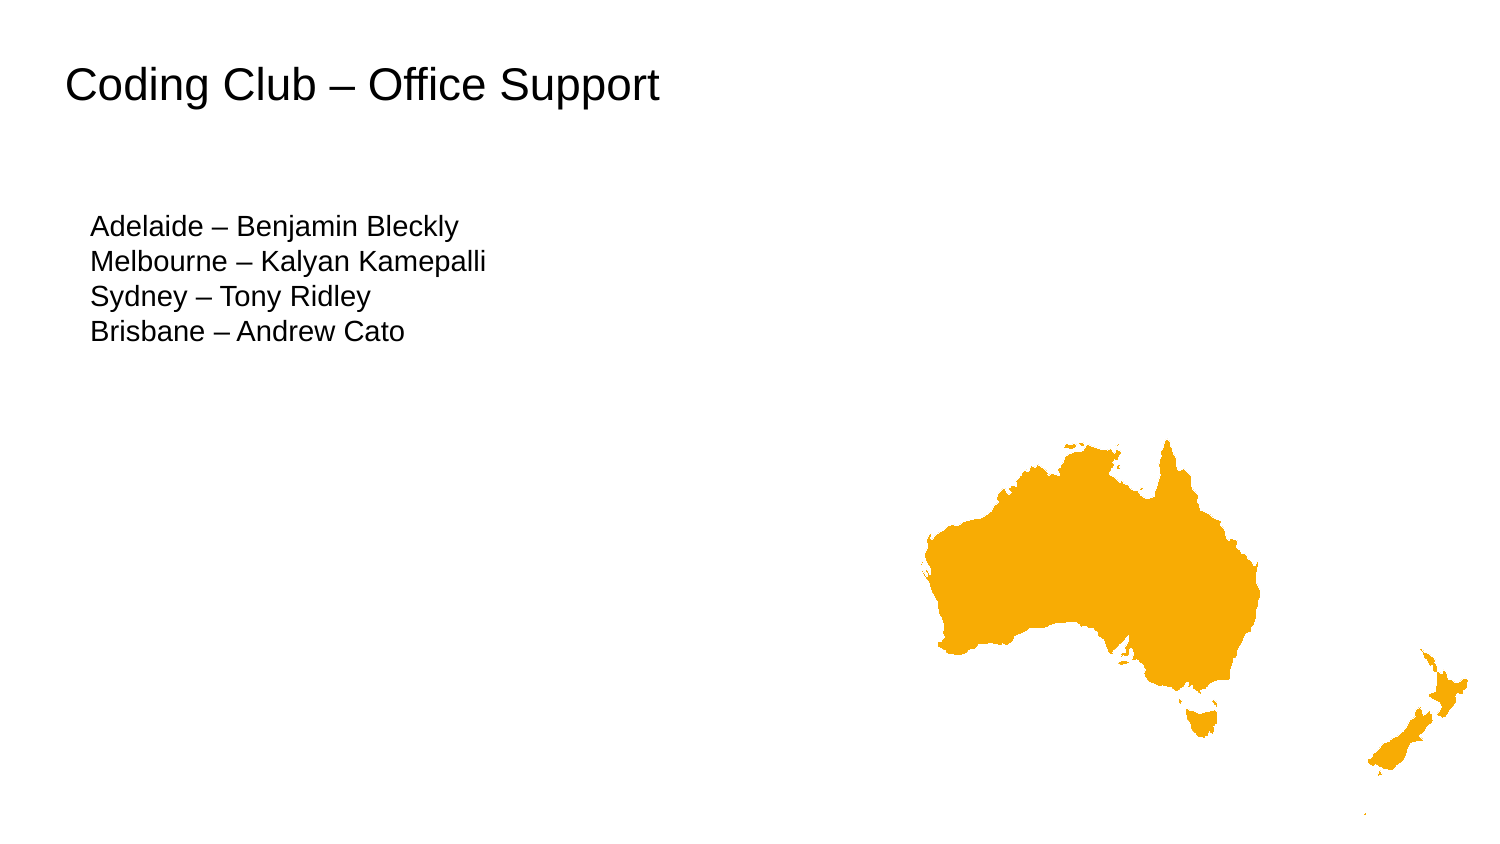

# Coding Club – Office Support

Adelaide – Benjamin Bleckly
Melbourne – Kalyan Kamepalli
Sydney – Tony Ridley
Brisbane – Andrew Cato